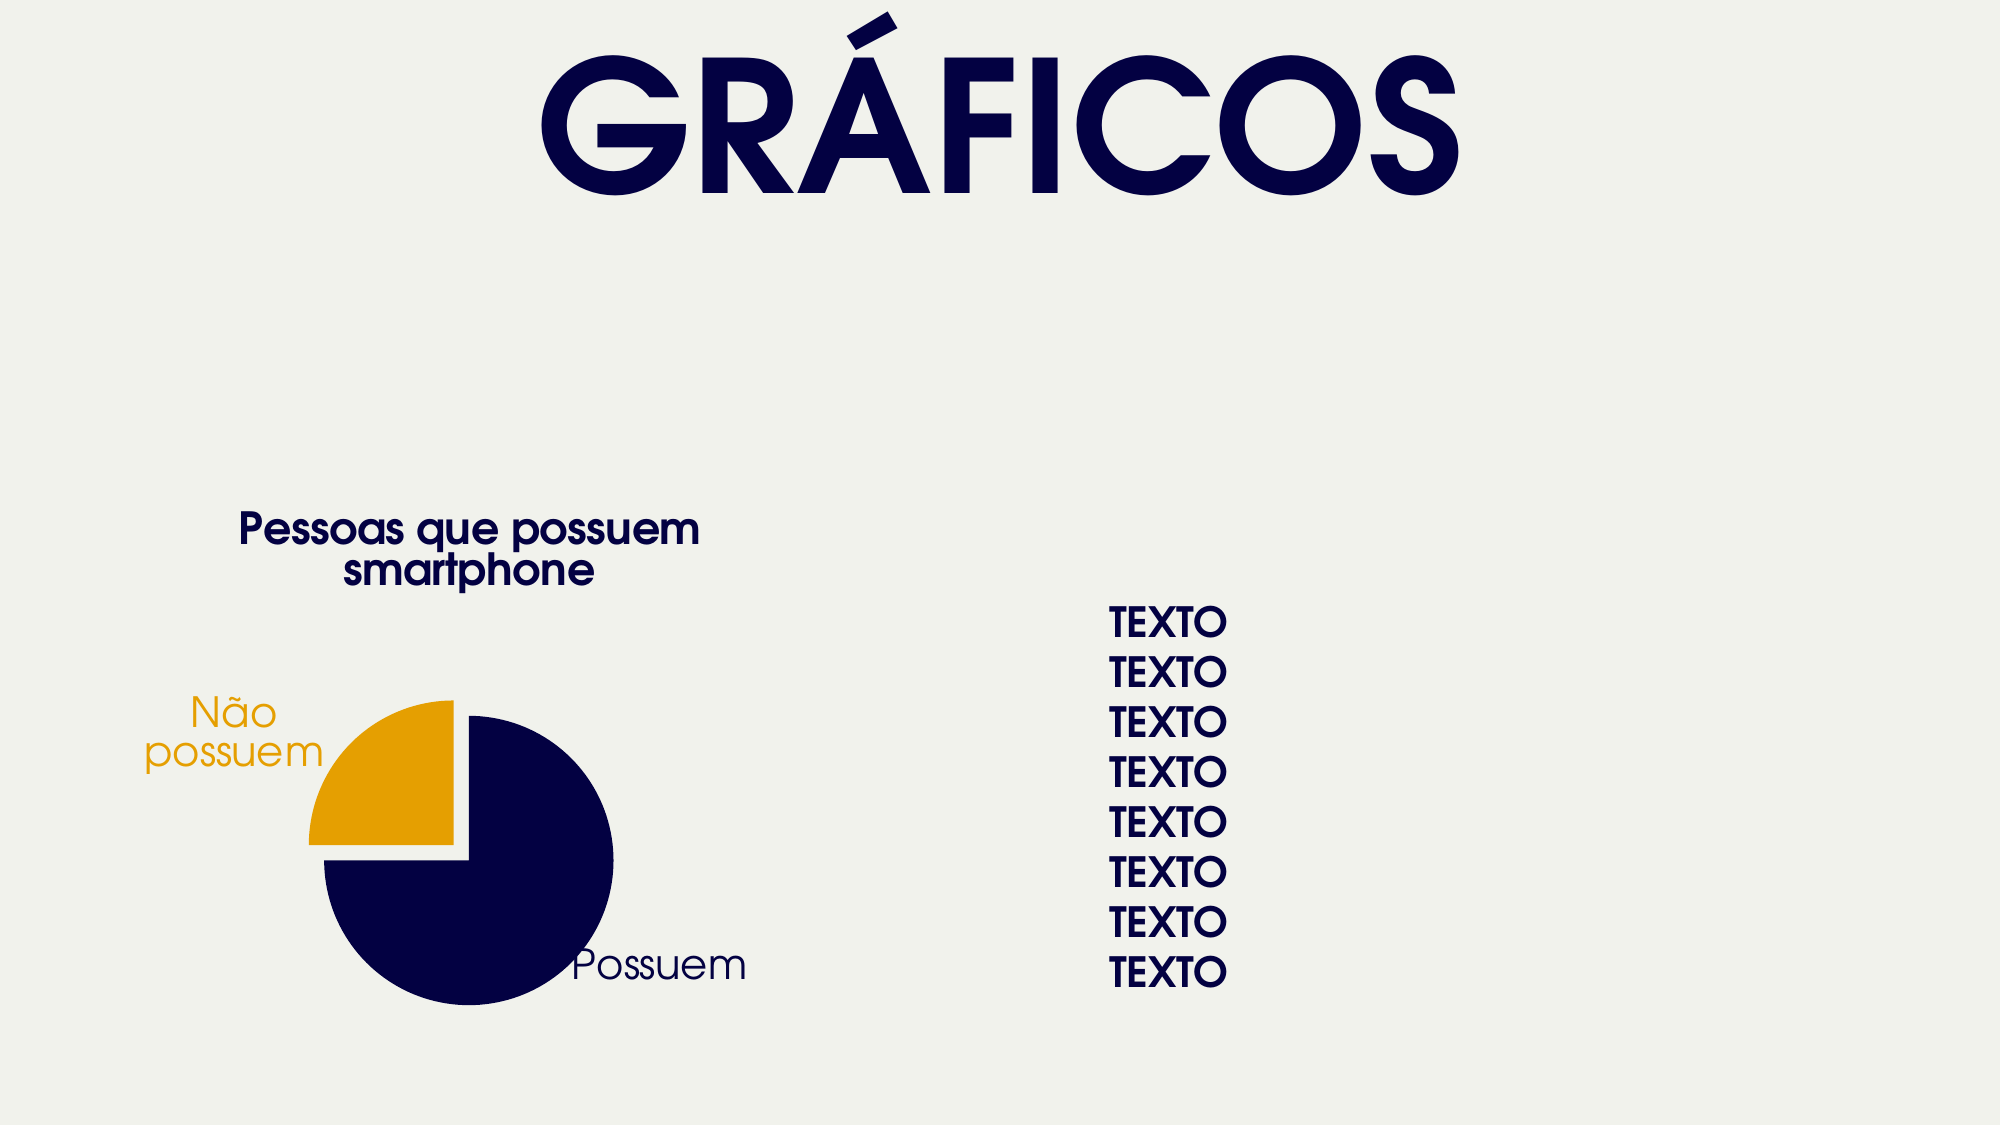

GRÁFICOS

### Chart: Pessoas que possuem smartphone

| Category | Pessoas que possuem smartphone |
|---|---|
| Possuem | 0.75 |
| Não possuem | 0.25 |
TEXTO
TEXTO
TEXTO
TEXTO
TEXTO
TEXTO
TEXTO
TEXTO